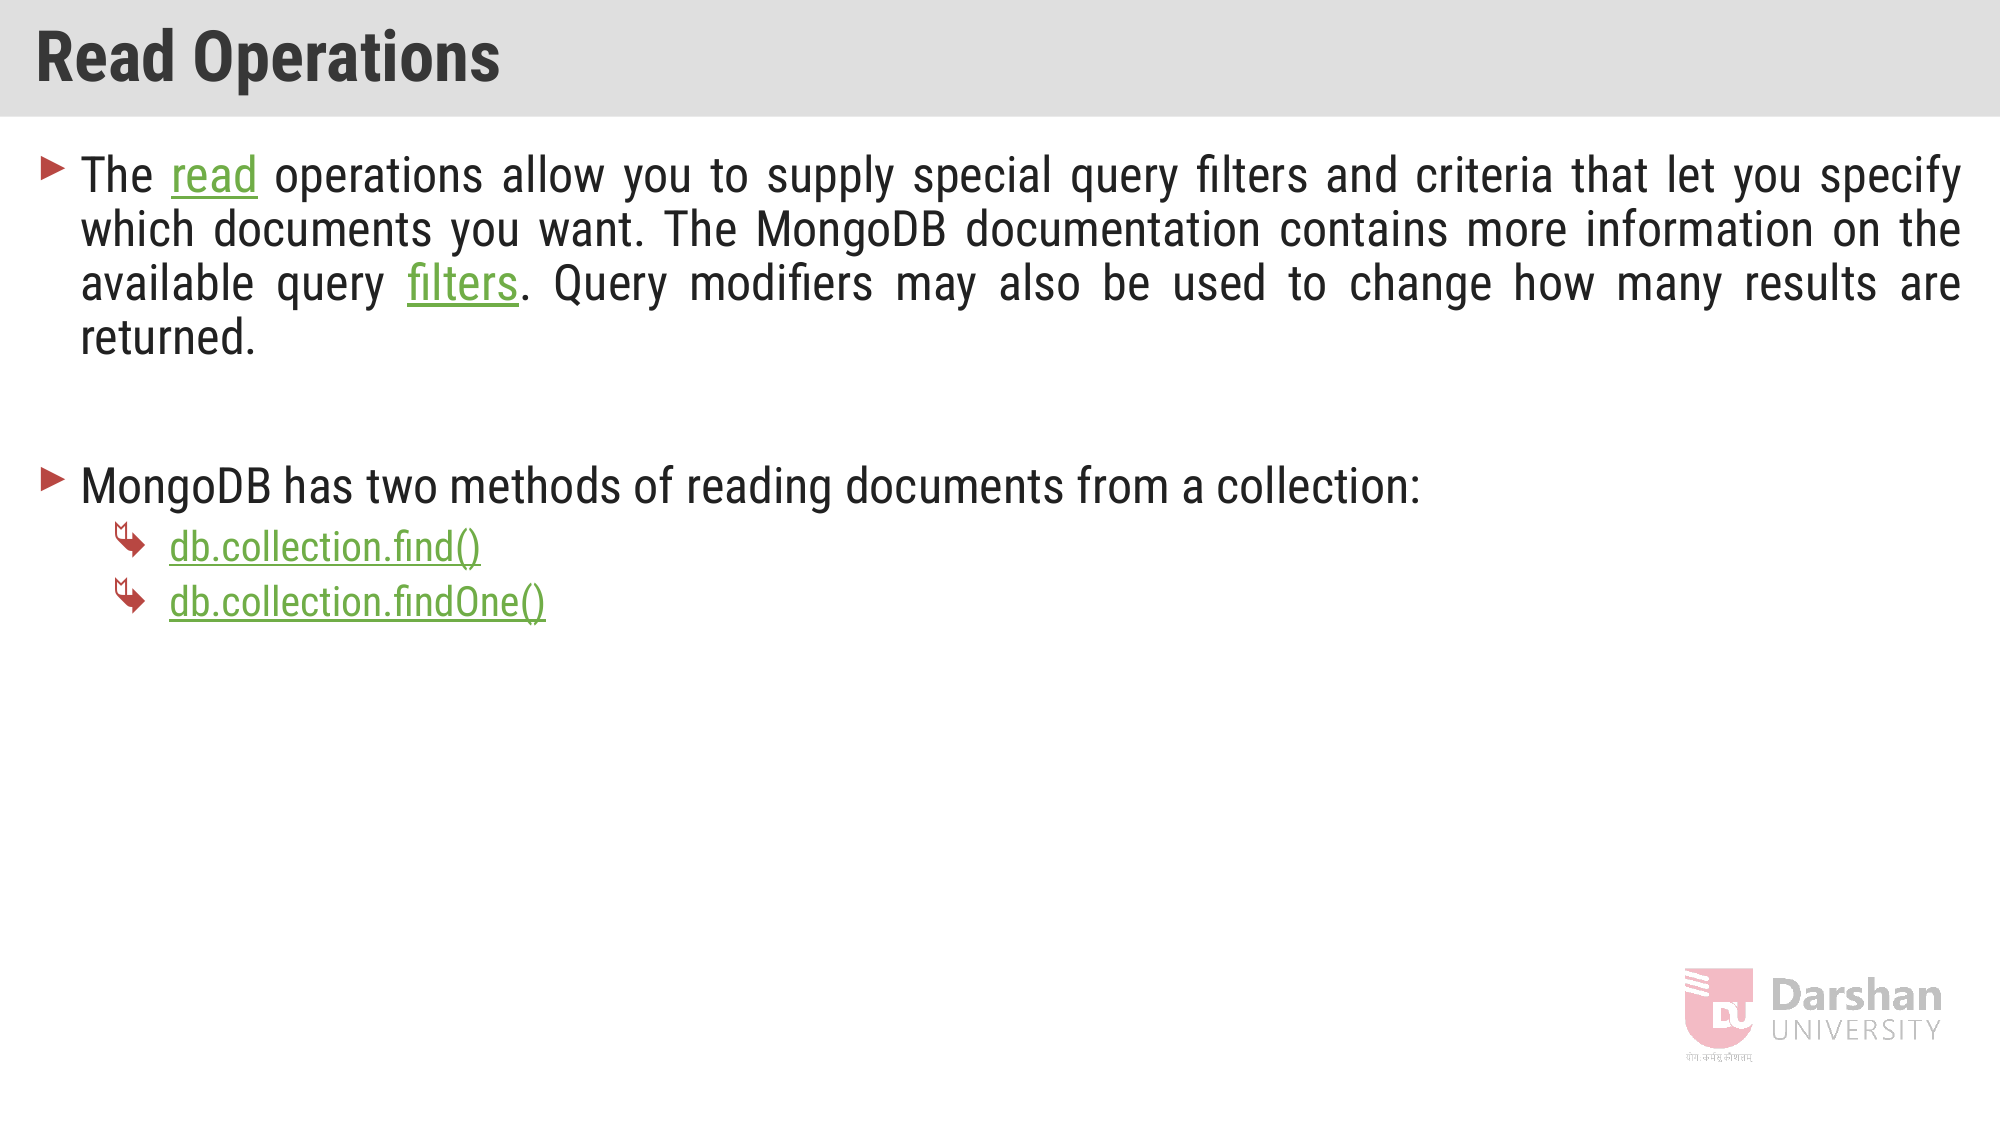

# Read Operations
The read operations allow you to supply special query filters and criteria that let you specify which documents you want. The MongoDB documentation contains more information on the available query filters. Query modifiers may also be used to change how many results are returned.

MongoDB has two methods of reading documents from a collection:
db.collection.find()
db.collection.findOne()